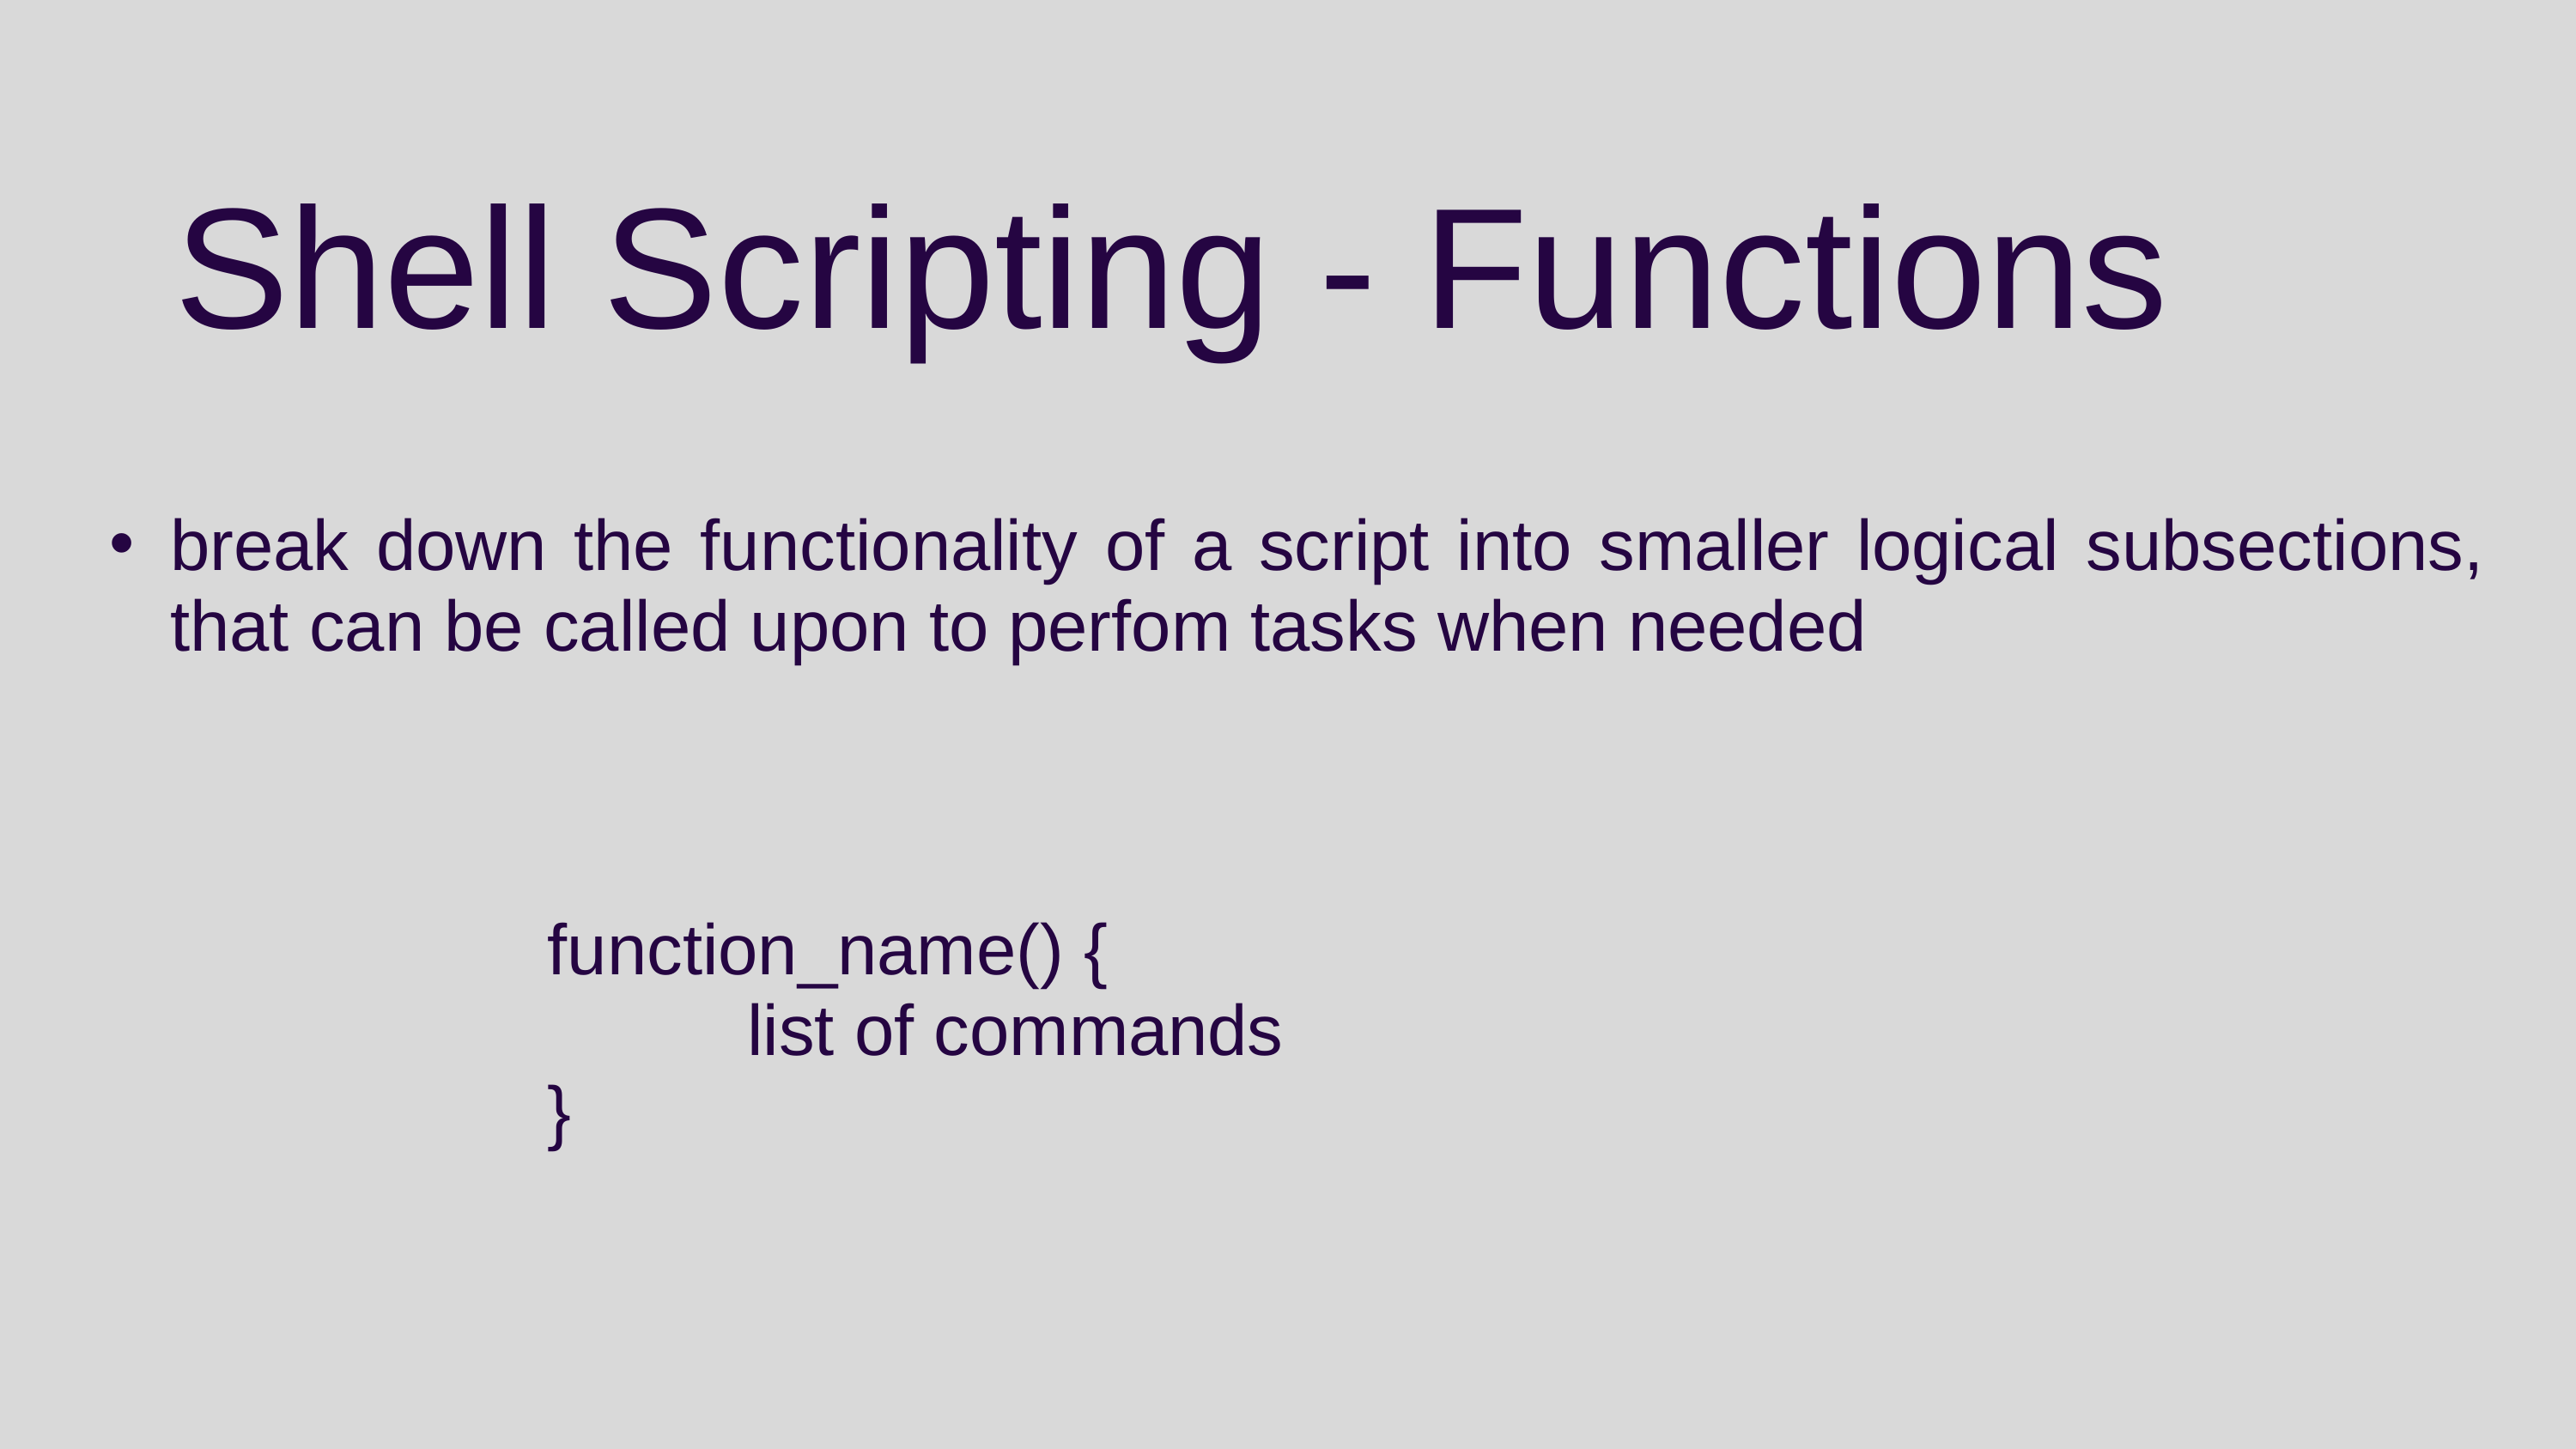

Shell Scripting - Functions
break down the functionality of a script into smaller logical subsections, that can be called upon to perfom tasks when needed

                         function_name() {
                                   list of commands
                         }